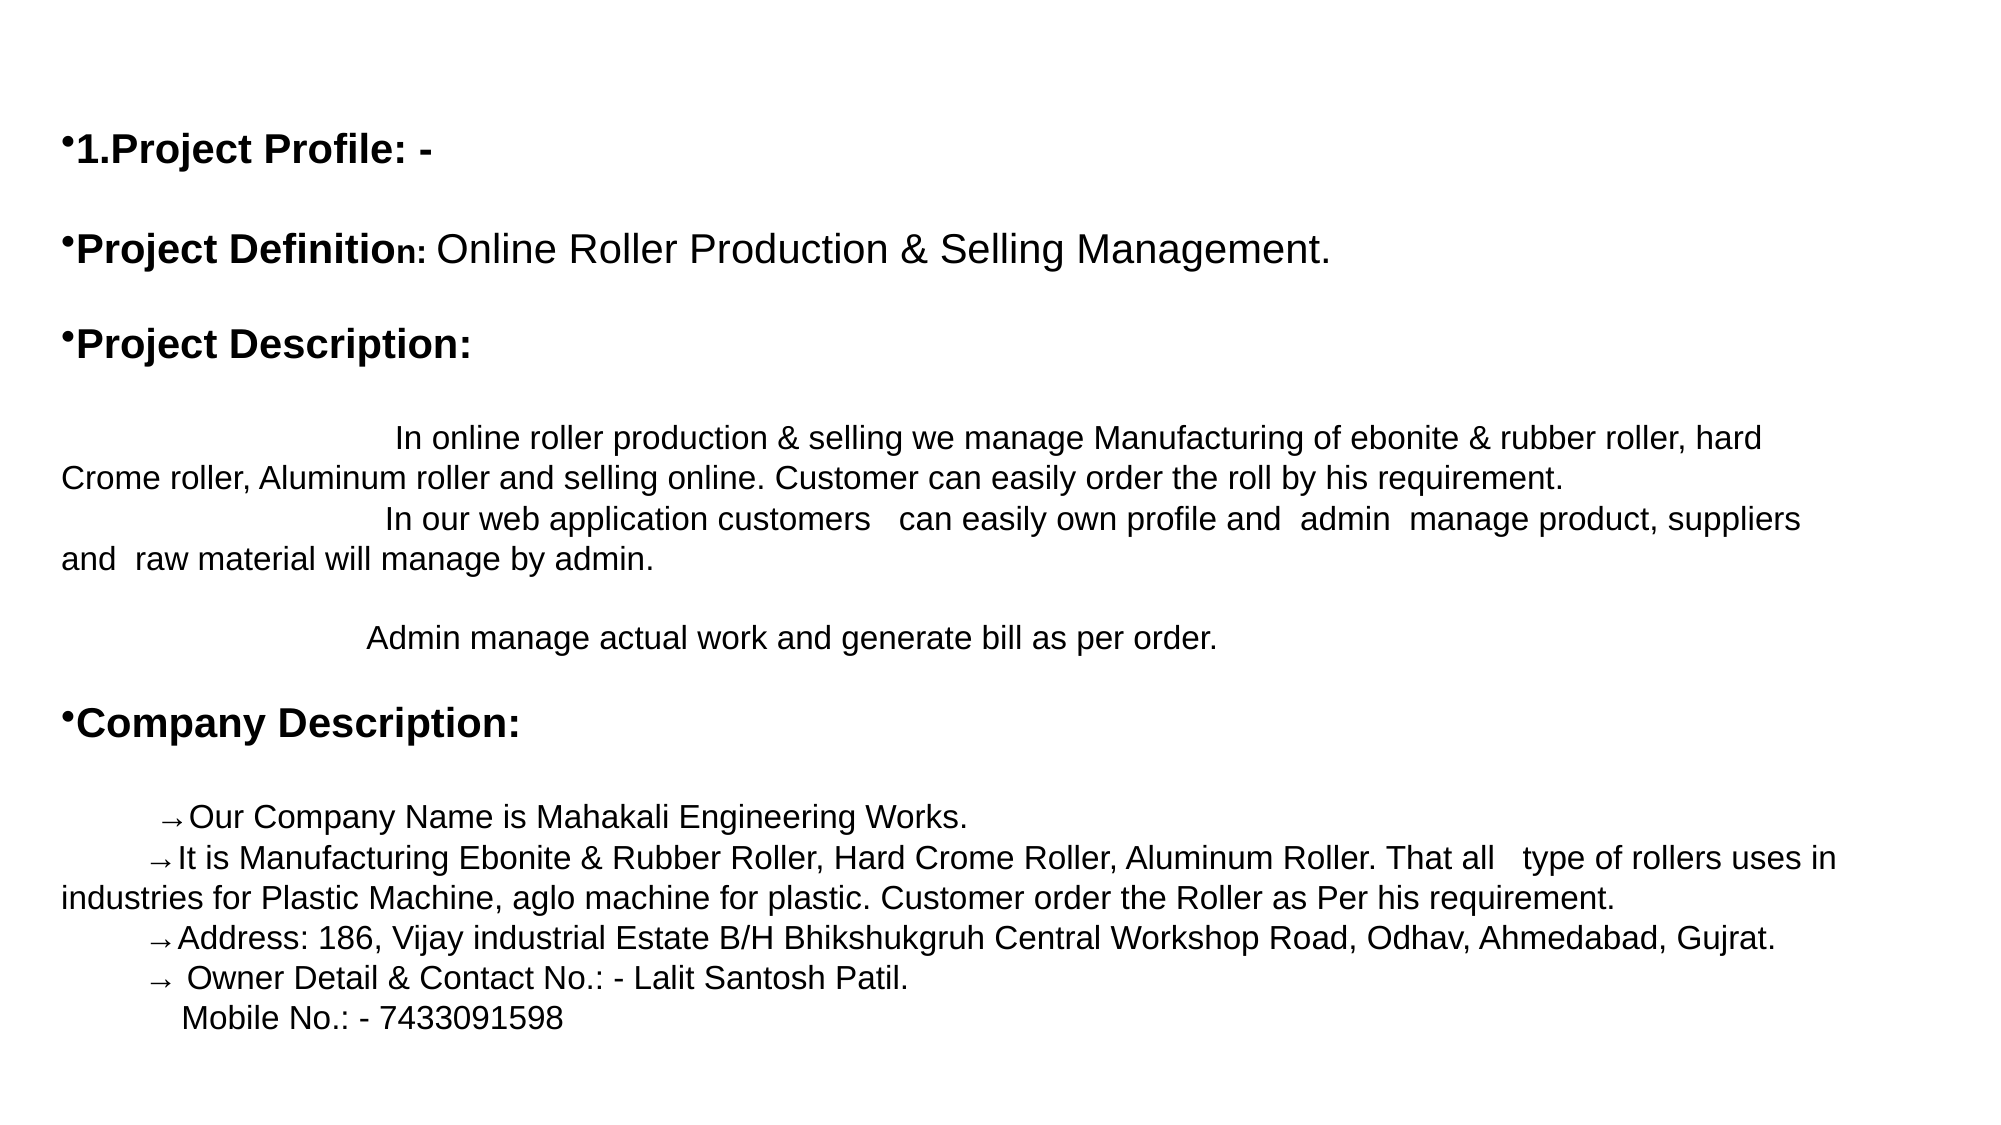

1.Project Profile: -

Project Definition: Online Roller Production & Selling Management.

Project Description:

                                In online roller production & selling we manage Manufacturing of ebonite & rubber roller, hard Crome roller, Aluminum roller and selling online. Customer can easily order the roll by his requirement.
                                   In our web application customers   can easily own profile and  admin  manage product, suppliers and  raw material will manage by admin.

                                 Admin manage actual work and generate bill as per order.

Company Description:

         →Our Company Name is Mahakali Engineering Works.
         →It is Manufacturing Ebonite & Rubber Roller, Hard Crome Roller, Aluminum Roller. That all   type of rollers uses in industries for Plastic Machine, aglo machine for plastic. Customer order the Roller as Per his requirement.
         →Address: 186, Vijay industrial Estate B/H Bhikshukgruh Central Workshop Road, Odhav, Ahmedabad, Gujrat.
         → Owner Detail & Contact No.: - Lalit Santosh Patil.
             Mobile No.: - 7433091598